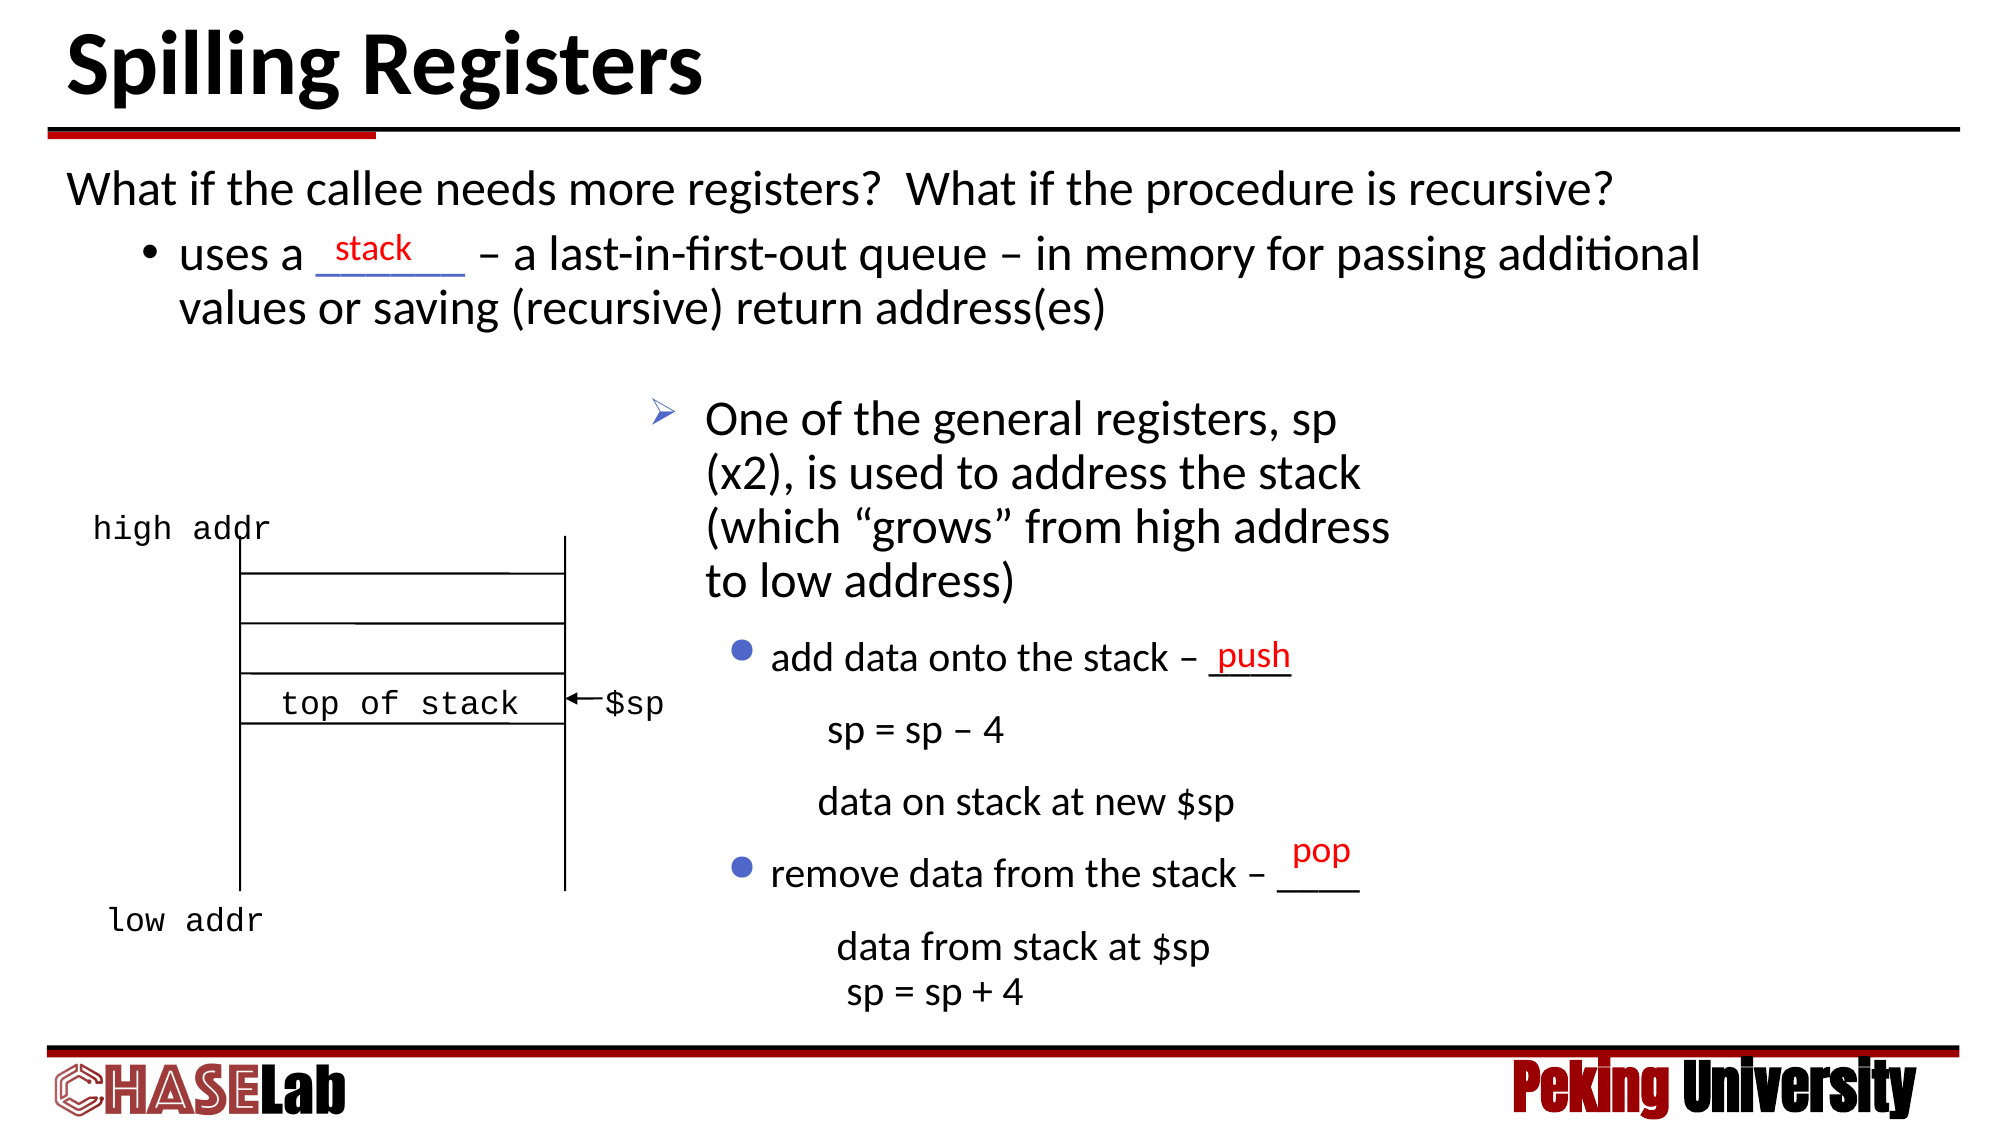

# Spilling Registers
What if the callee needs more registers?  What if the procedure is recursive?
uses a ______ – a last-in-first-out queue – in memory for passing additional values or saving (recursive) return address(es)
stack
One of the general registers, sp (x2), is used to address the stack (which “grows” from high address to low address)
add data onto the stack – ____
  sp = sp – 4
 data on stack at new $sp
remove data from the stack – ____
   data from stack at $sp 	               sp = sp + 4
high addr

top of stack
$sp

low addr
push
pop